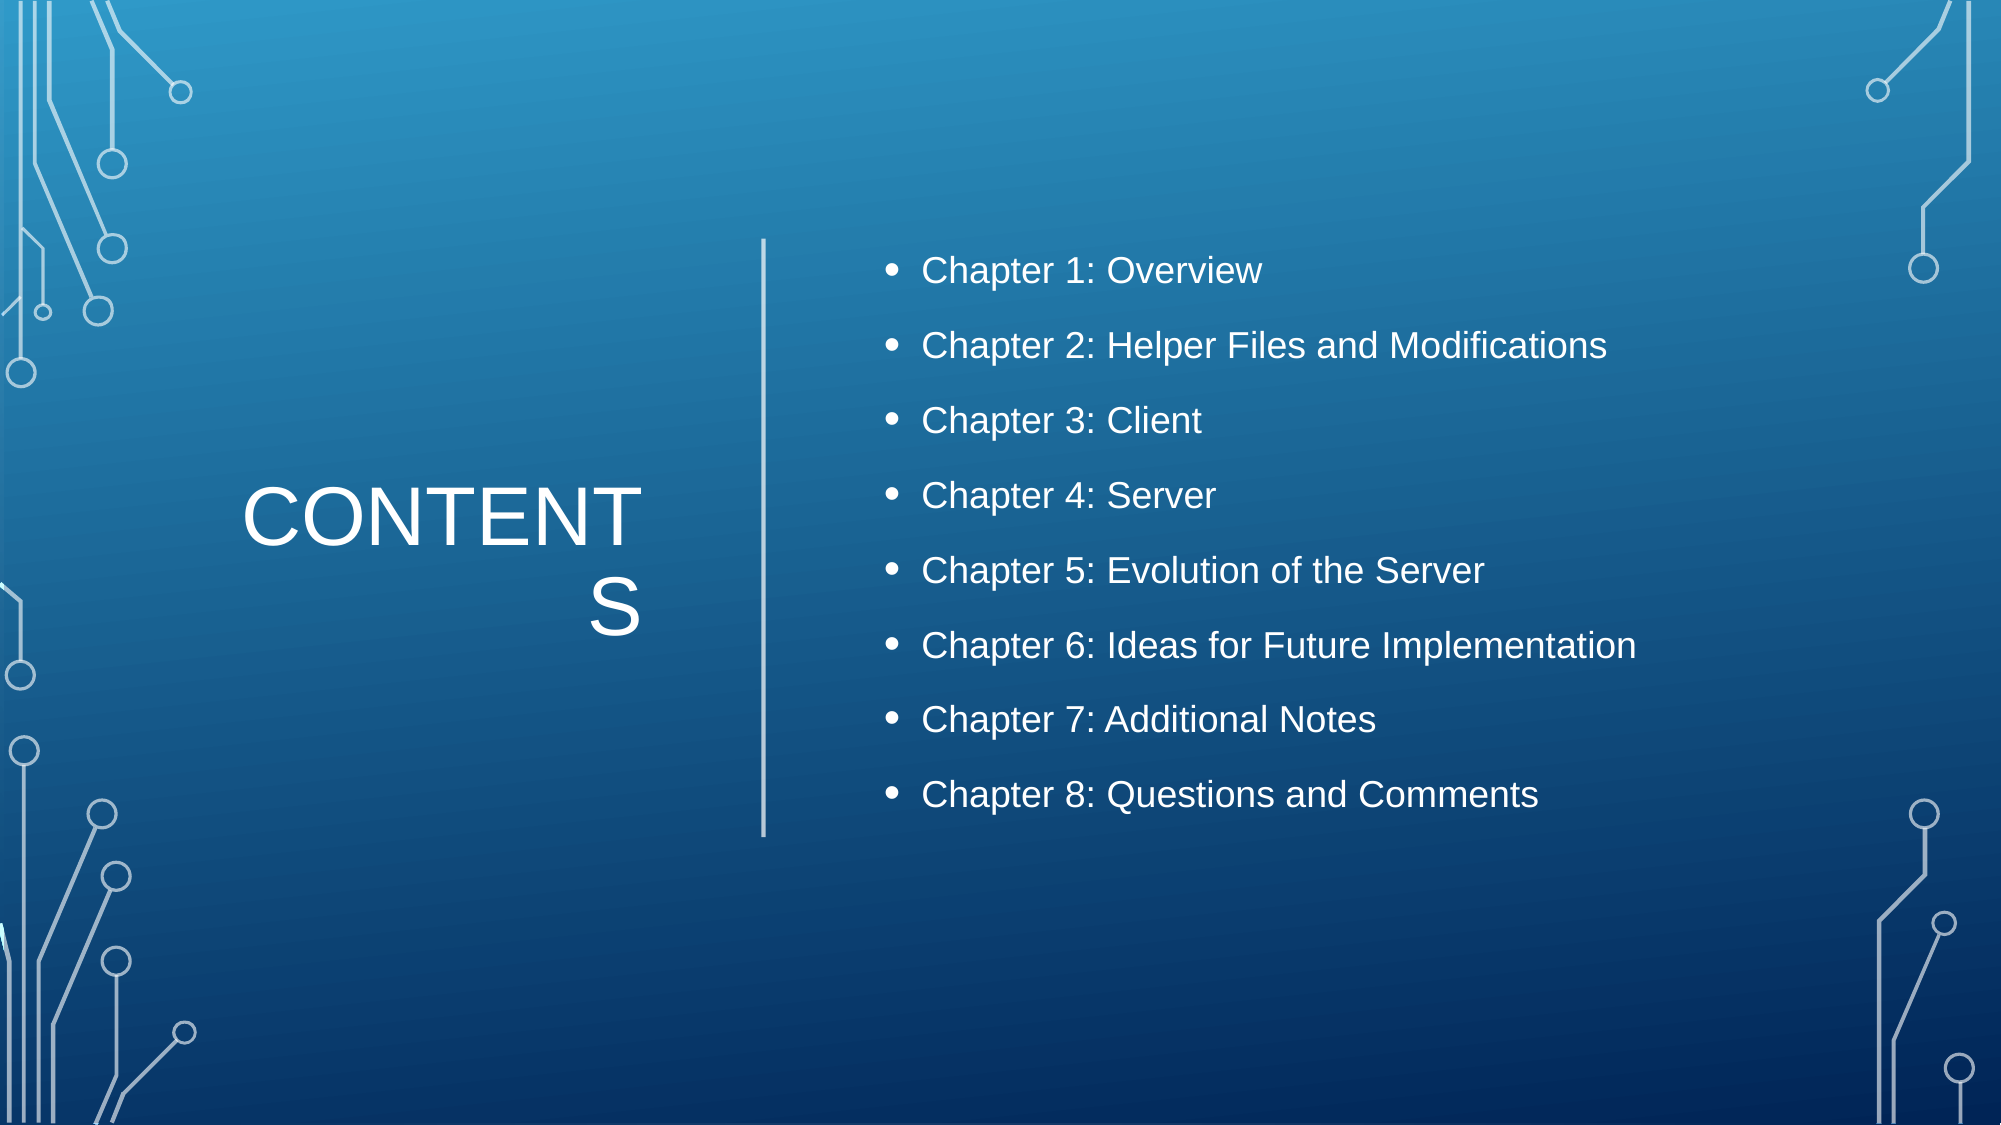

# Contents
Chapter 1: Overview
Chapter 2: Helper Files and Modifications
Chapter 3: Client
Chapter 4: Server
Chapter 5: Evolution of the Server
Chapter 6: Ideas for Future Implementation
Chapter 7: Additional Notes
Chapter 8: Questions and Comments